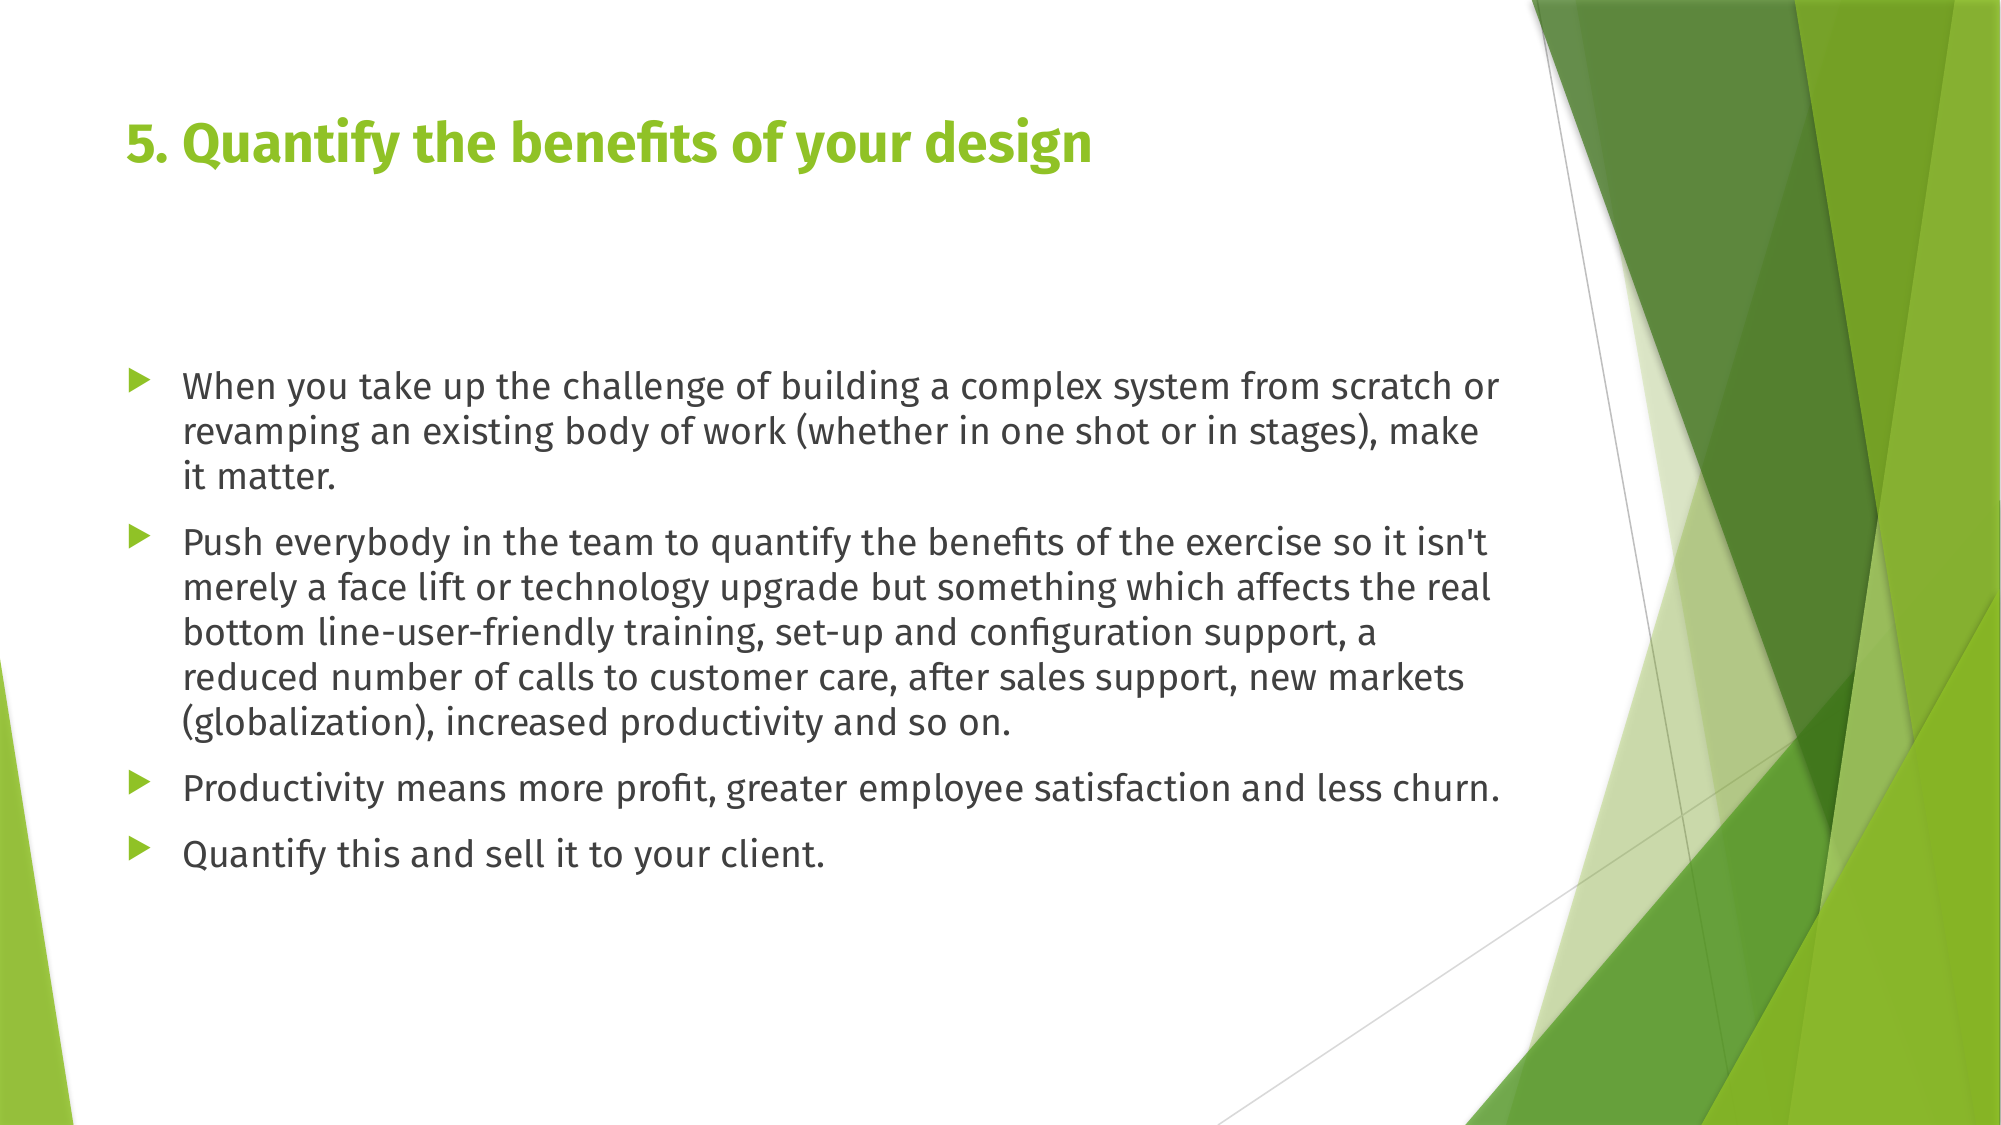

# 5. Quantify the benefits of your design
When you take up the challenge of building a complex system from scratch or revamping an existing body of work (whether in one shot or in stages), make it matter.
Push everybody in the team to quantify the benefits of the exercise so it isn't merely a face lift or technology upgrade but something which affects the real bottom line-user-friendly training, set-up and configuration support, a reduced number of calls to customer care, after sales support, new markets (globalization), increased productivity and so on.
Productivity means more profit, greater employee satisfaction and less churn.
Quantify this and sell it to your client.